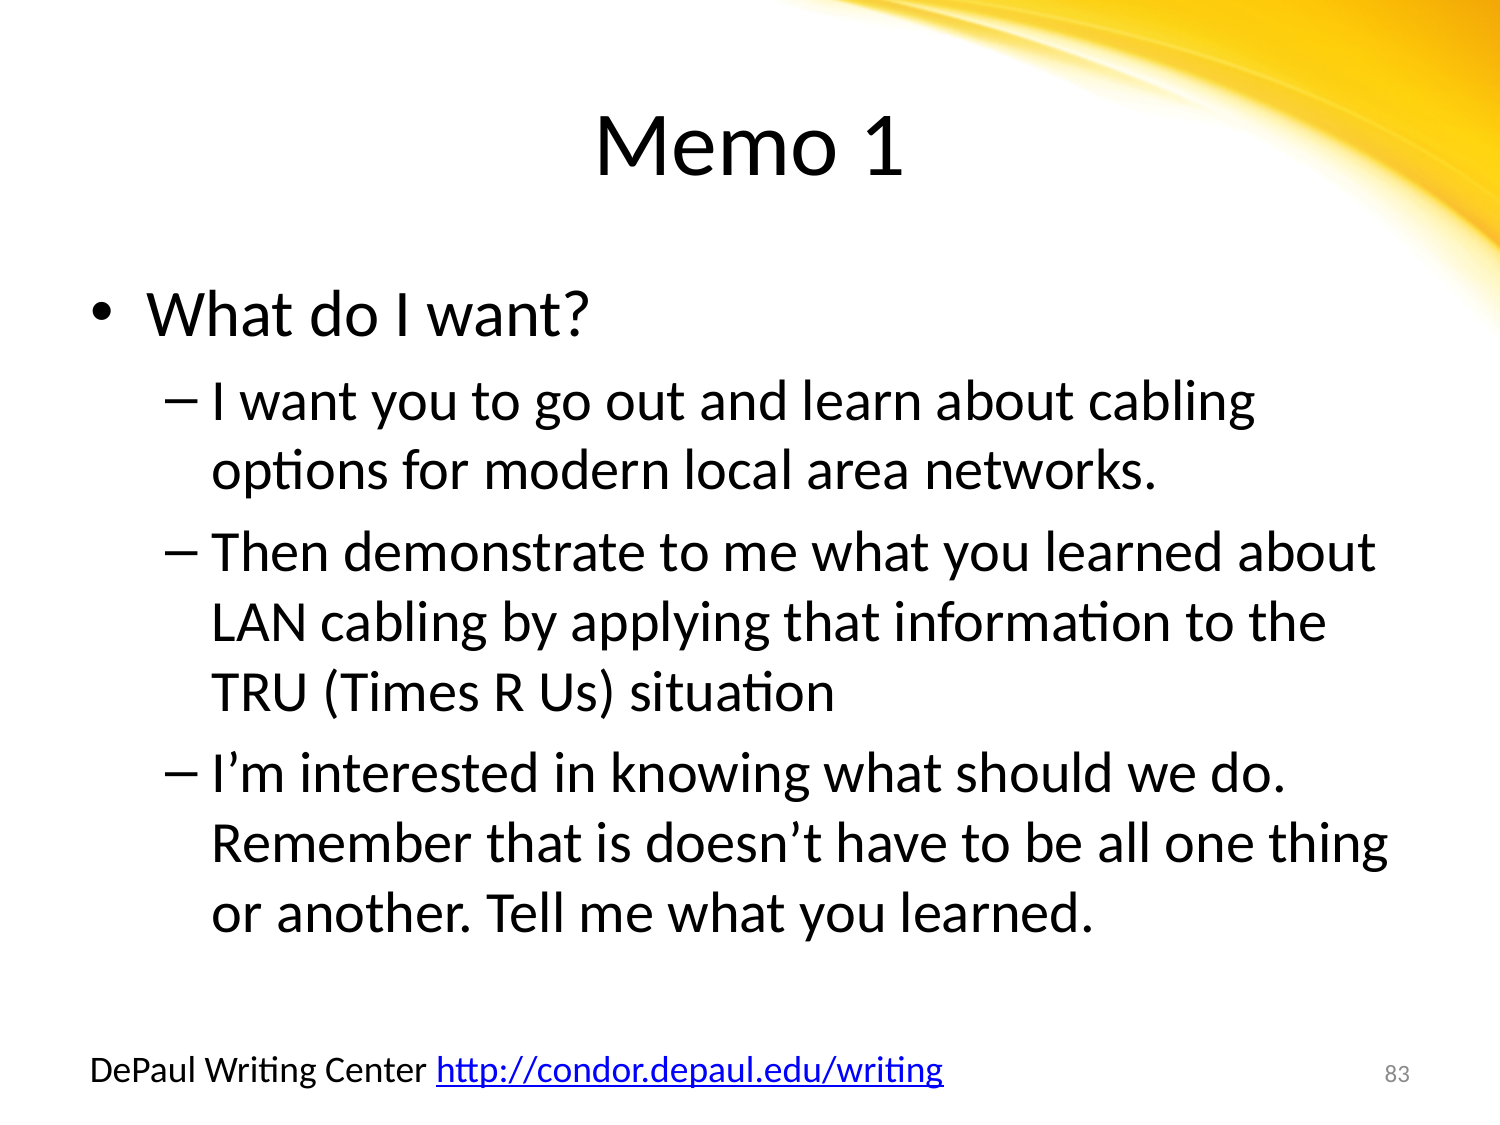

# Memo 1
What do I want?
I want you to go out and learn about cabling options for modern local area networks.
Then demonstrate to me what you learned about LAN cabling by applying that information to the TRU (Times R Us) situation
I’m interested in knowing what should we do. Remember that is doesn’t have to be all one thing or another. Tell me what you learned.
DePaul Writing Center http://condor.depaul.edu/writing
83